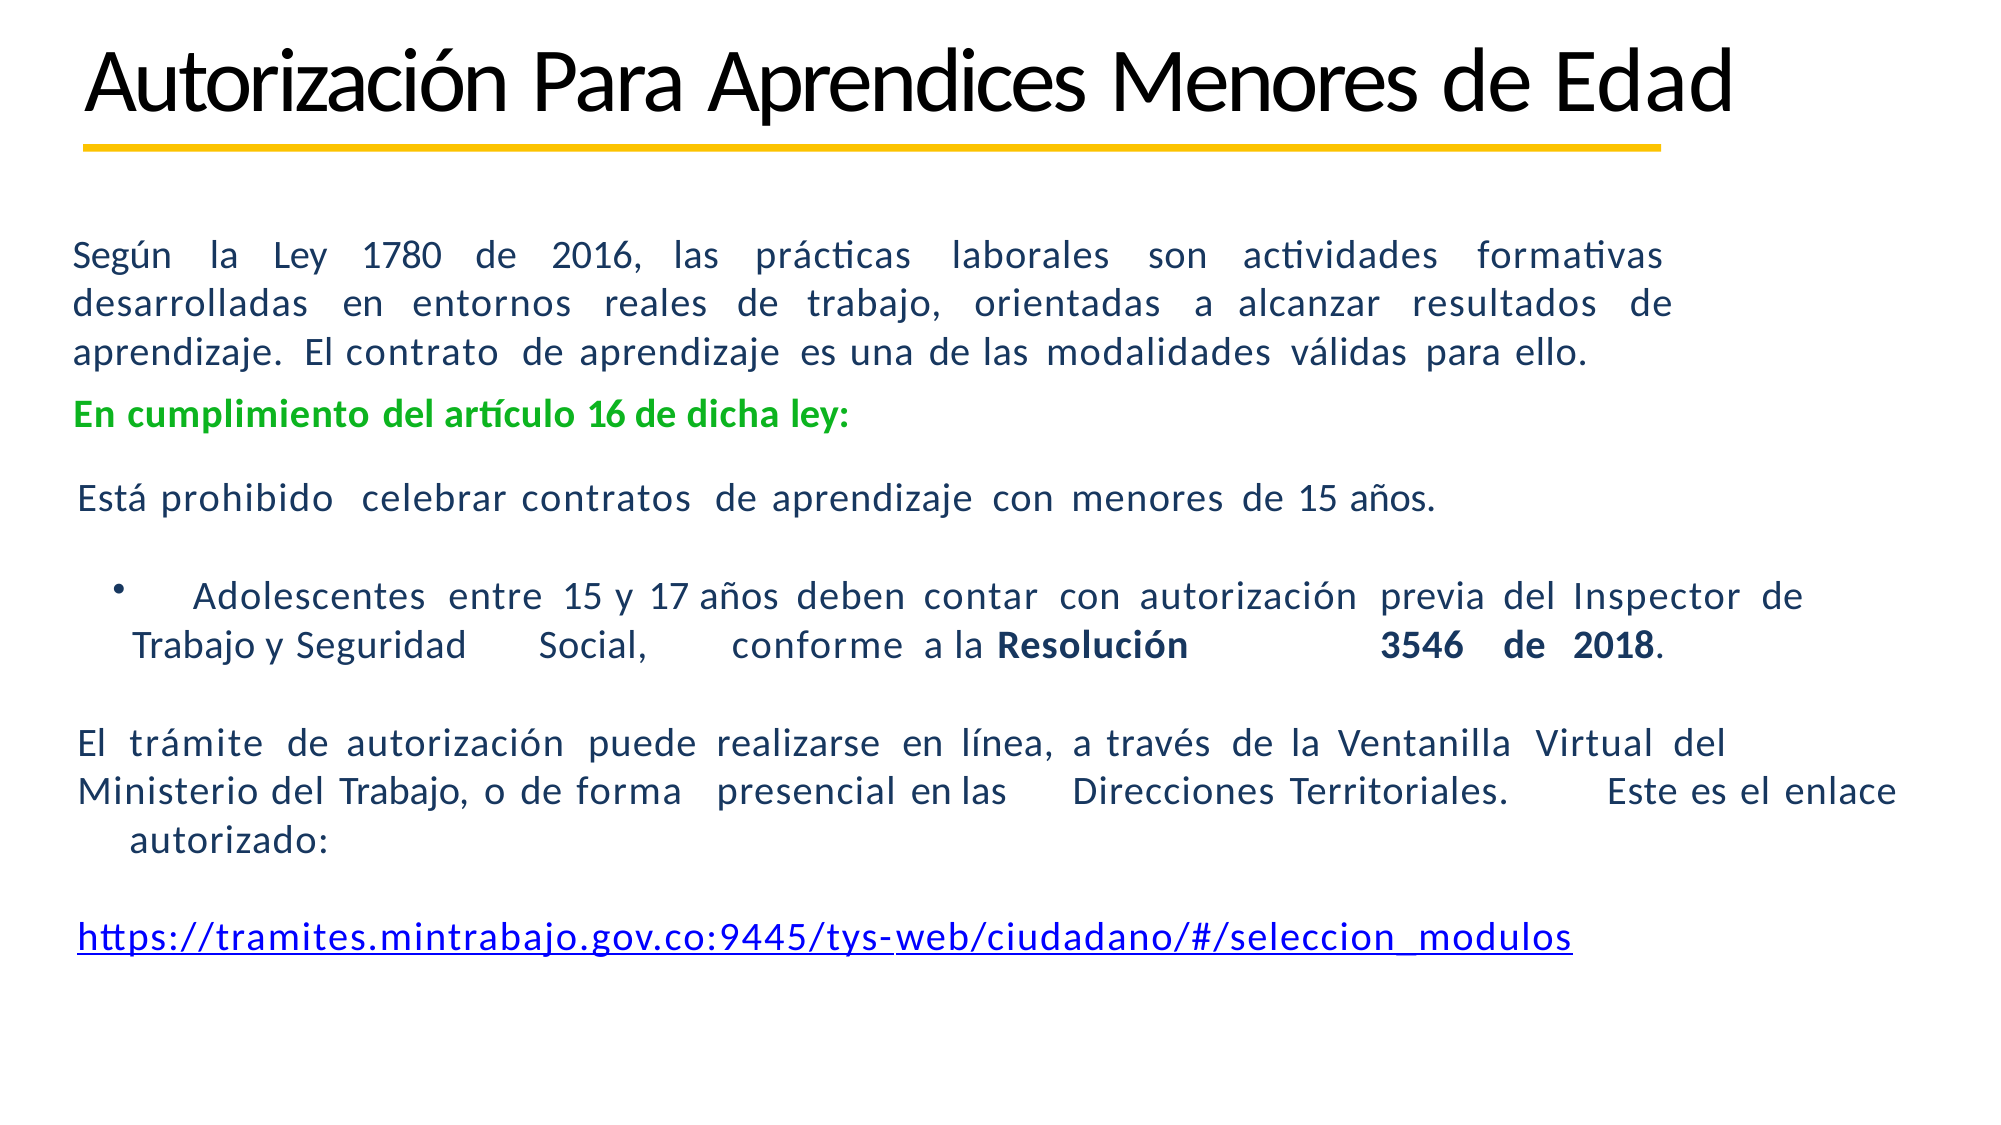

# Autorización Para Aprendices Menores de Edad

Según	la	Ley
1780	de	2016,
las	prácticas	laborales	son	actividades	formativas
desarrolladas	en	entornos		reales	de		trabajo,	orientadas	a	alcanzar	resultados	de aprendizaje.	El contrato	de	aprendizaje	es una de las	modalidades	válidas		para ello.
En cumplimiento del artículo 16 de dicha ley:
Está prohibido	celebrar contratos	de	aprendizaje	con	menores	de 15 años.

	Adolescentes	entre	15 y	17 años	deben	contar	con	autorización	previa	del	Inspector	de	Trabajo y Seguridad	Social,	conforme	a la Resolución	3546	de	2018.

El	trámite	de		autorización	puede	realizarse	en	línea,	a	través	de	la	Ventanilla	Virtual	del	Ministerio del Trabajo, o	de forma	presencial en	las	Direcciones Territoriales.		Este es el enlace	autorizado:
https://tramites.mintrabajo.gov.co:9445/tys-web/ciudadano/#/seleccion_modulos